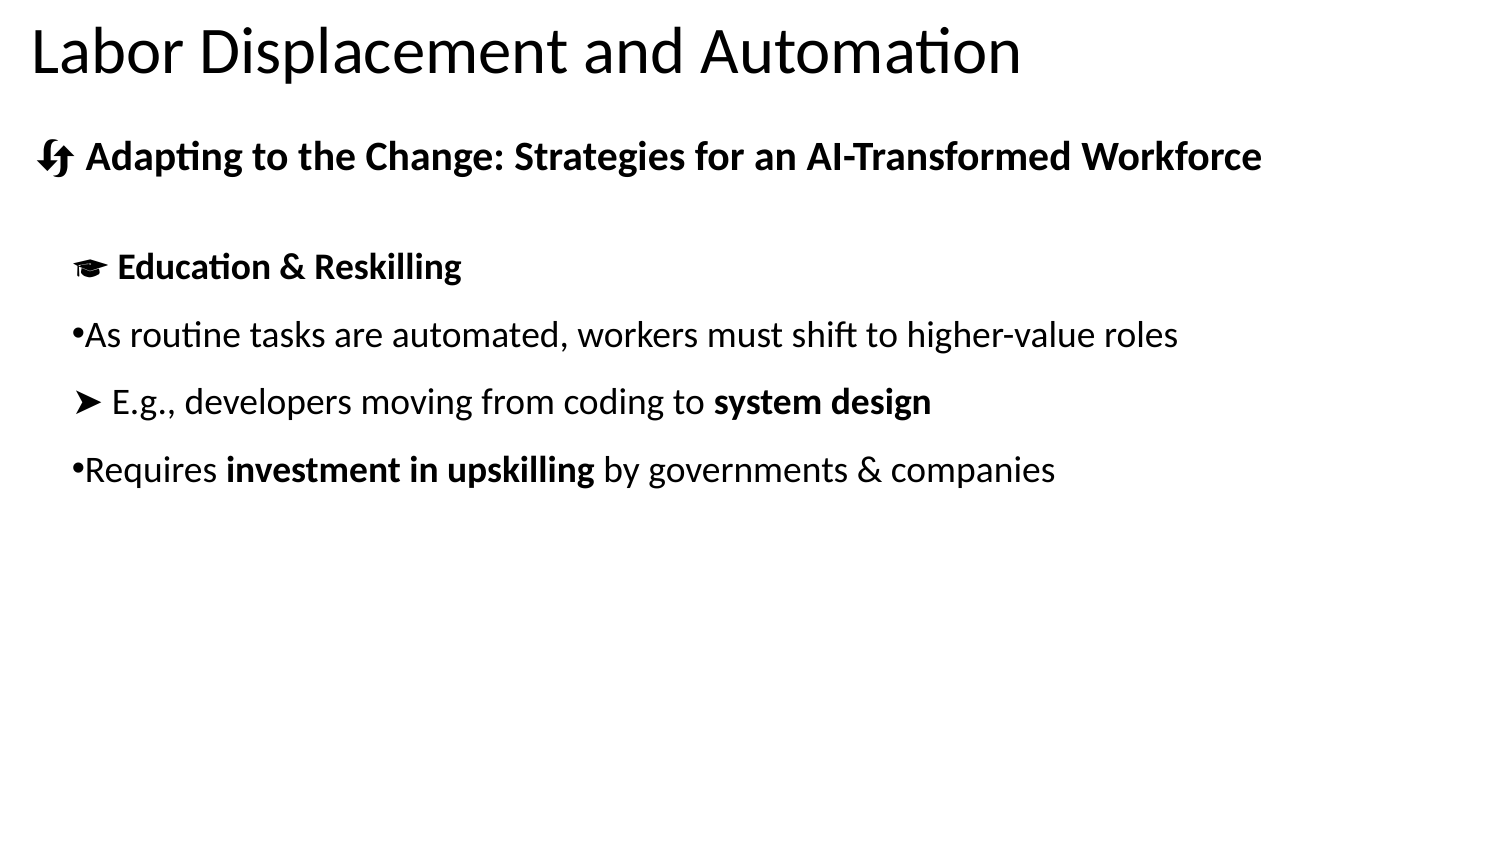

Labor Displacement and Automation
🔄 Adapting to the Change: Strategies for an AI-Transformed Workforce

🎓 Education & Reskilling
As routine tasks are automated, workers must shift to higher-value roles
➤ E.g., developers moving from coding to system design
Requires investment in upskilling by governments & companies